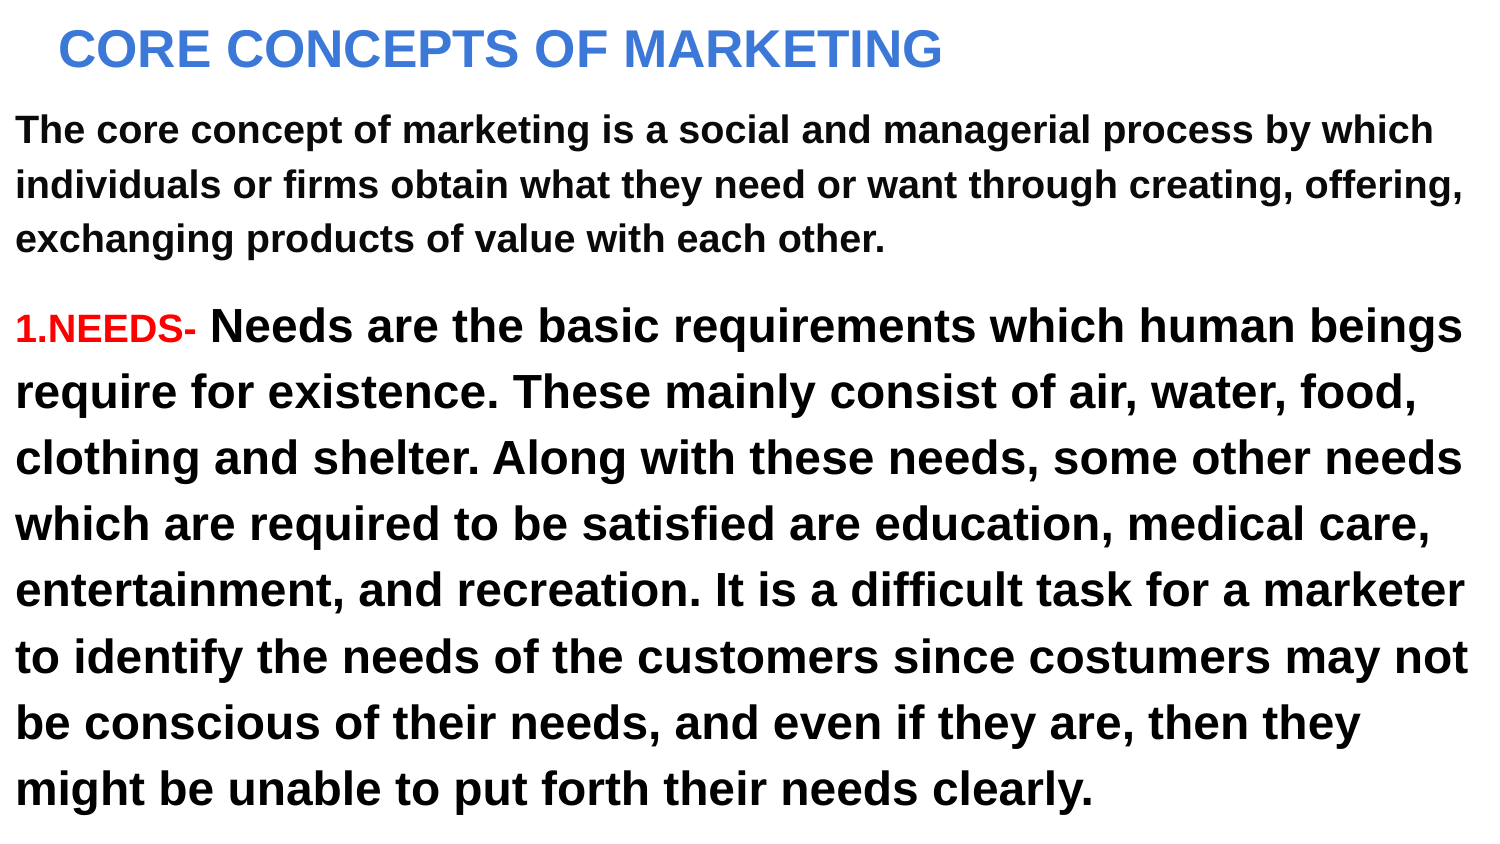

# CORE CONCEPTS OF MARKETING
The core concept of marketing is a social and managerial process by which individuals or firms obtain what they need or want through creating, offering, exchanging products of value with each other.
1.NEEDS- Needs are the basic requirements which human beings require for existence. These mainly consist of air, water, food, clothing and shelter. Along with these needs, some other needs which are required to be satisfied are education, medical care, entertainment, and recreation. It is a difficult task for a marketer to identify the needs of the customers since costumers may not be conscious of their needs, and even if they are, then they might be unable to put forth their needs clearly.